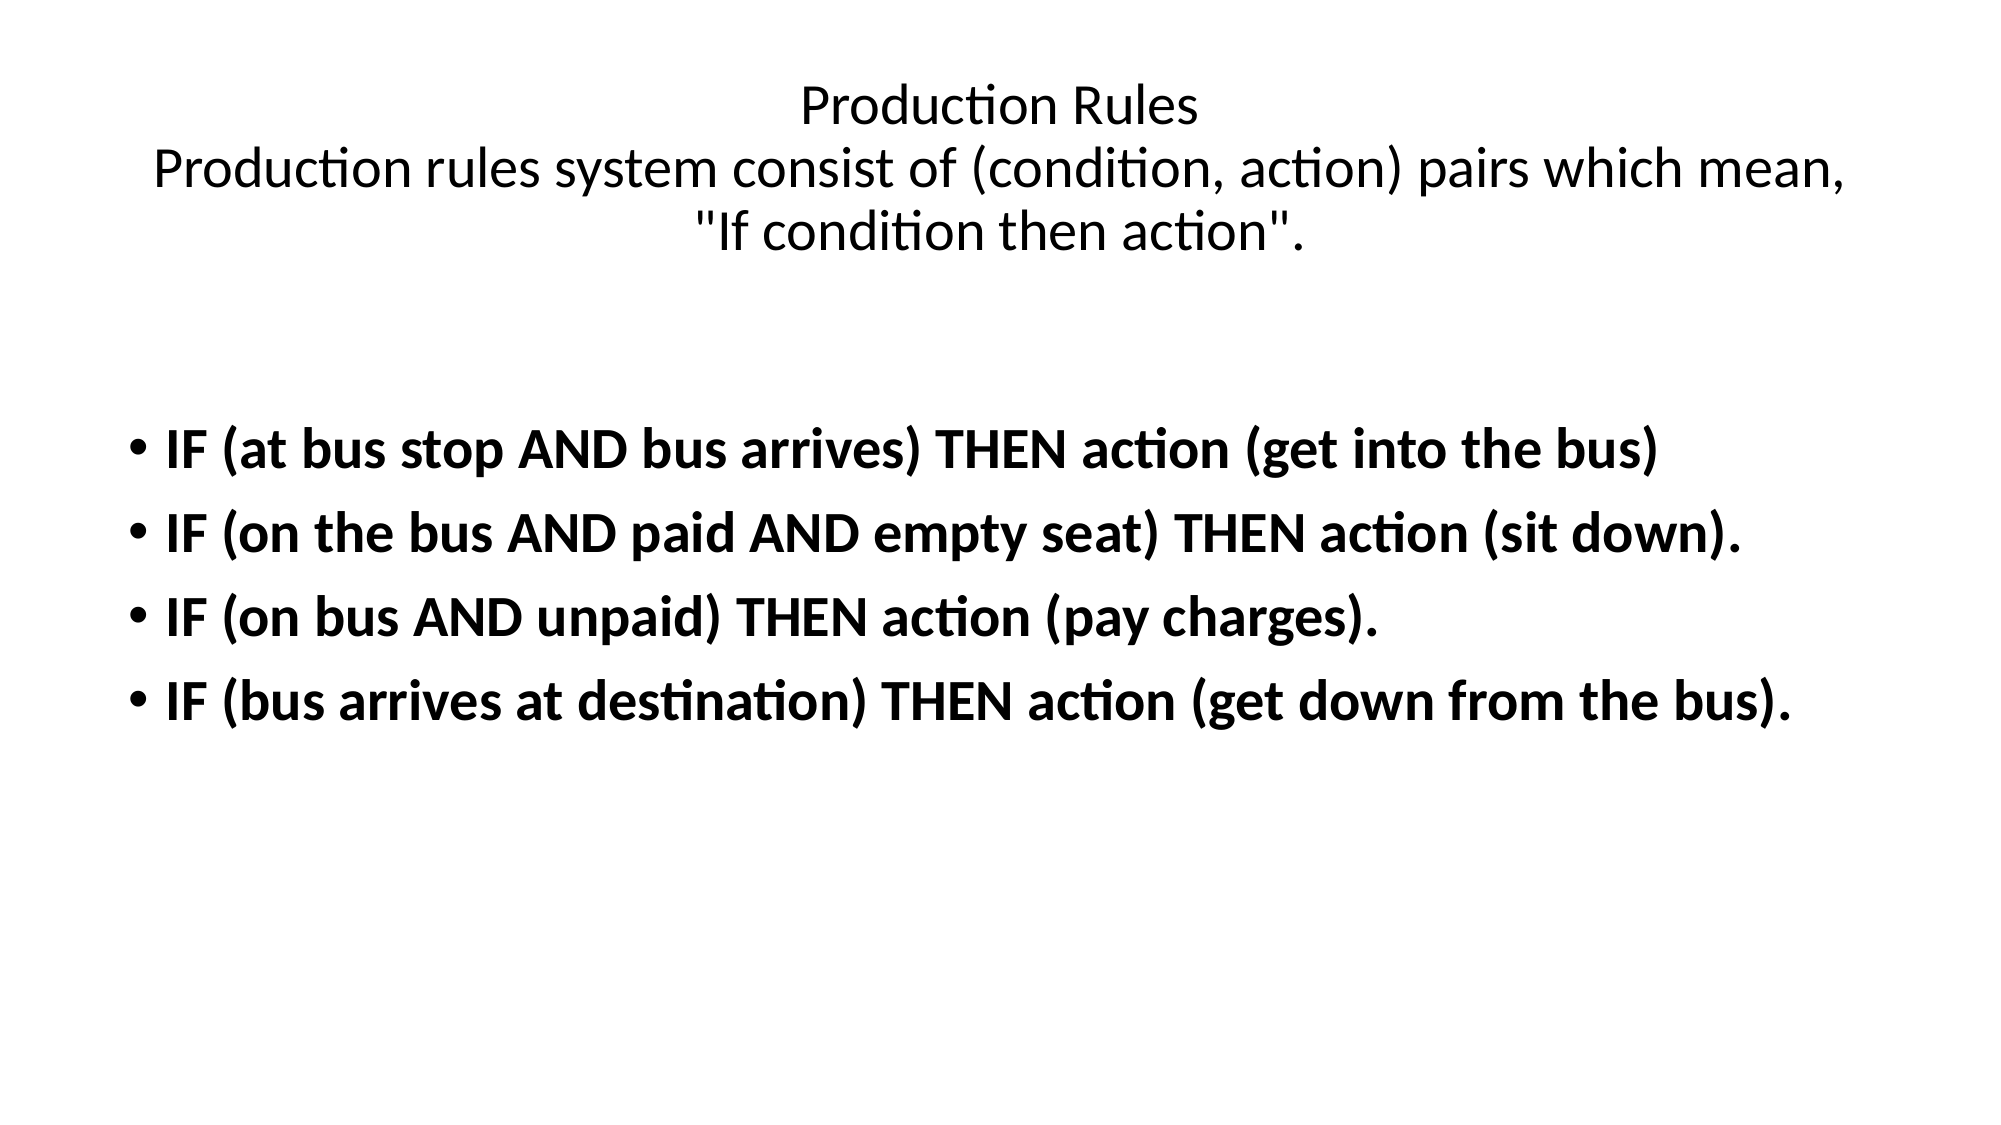

# Production Rules Production rules system consist of (condition, action) pairs which mean, "If condition then action".
IF (at bus stop AND bus arrives) THEN action (get into the bus)
IF (on the bus AND paid AND empty seat) THEN action (sit down).
IF (on bus AND unpaid) THEN action (pay charges).
IF (bus arrives at destination) THEN action (get down from the bus).